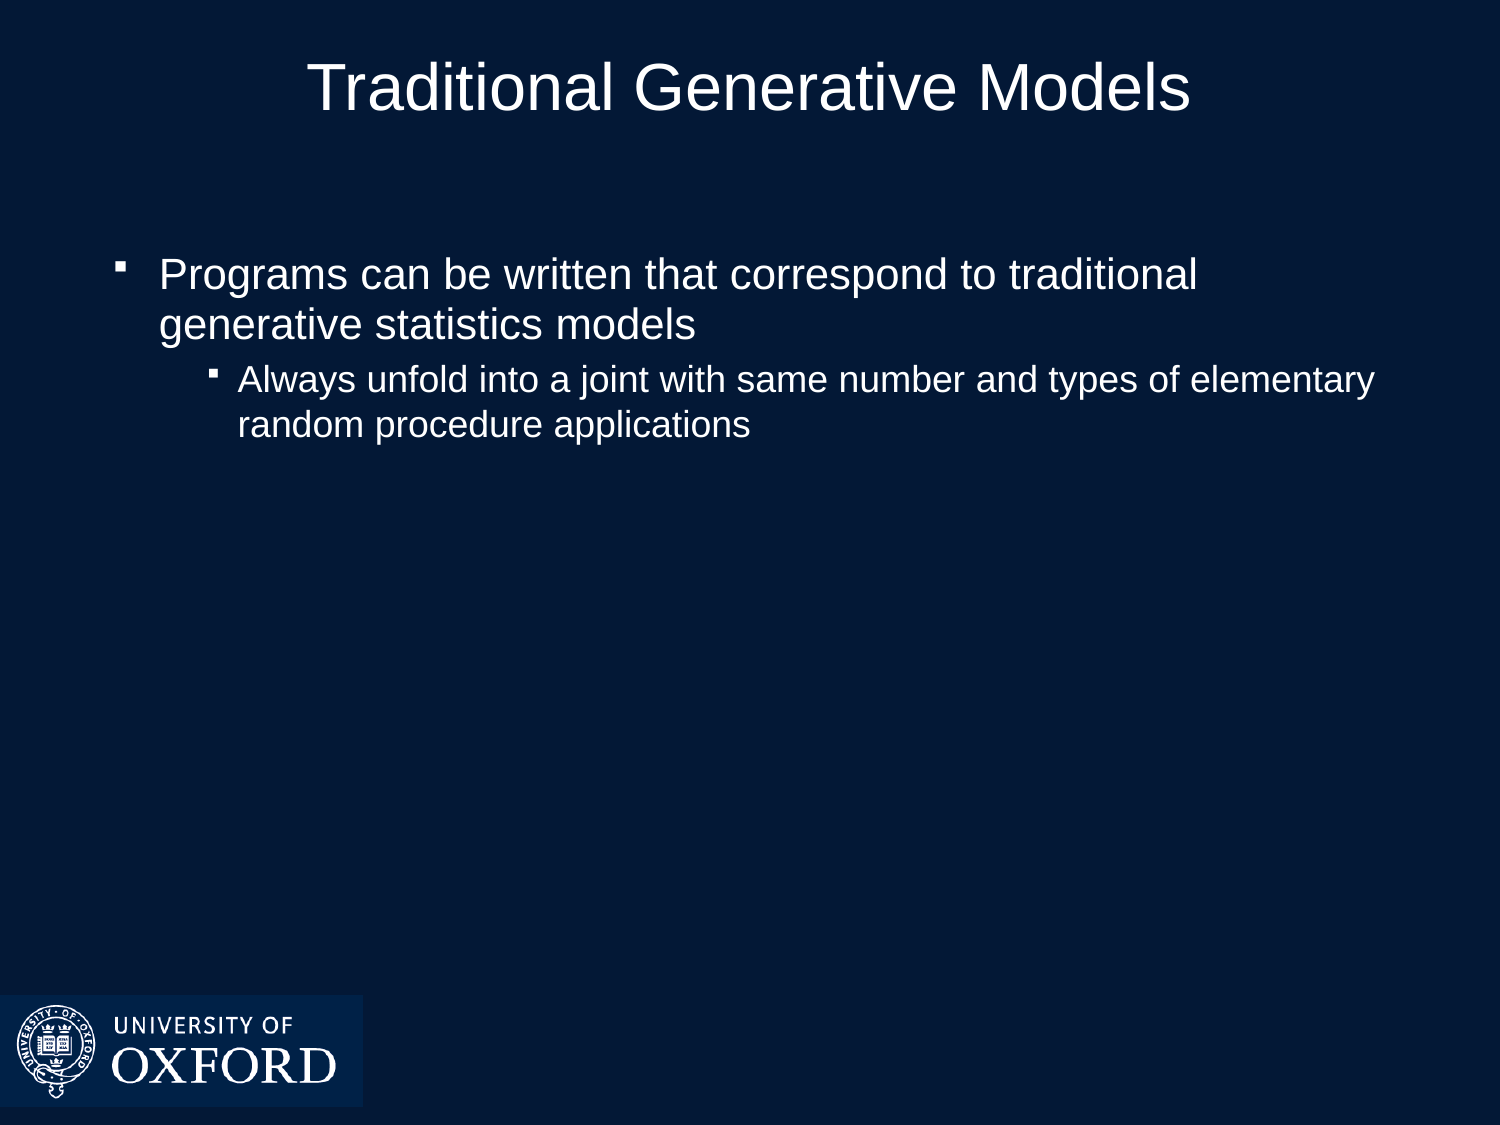

# Traditional Generative Models
Programs can be written that correspond to traditional generative statistics models
Always unfold into a joint with same number and types of elementary random procedure applications